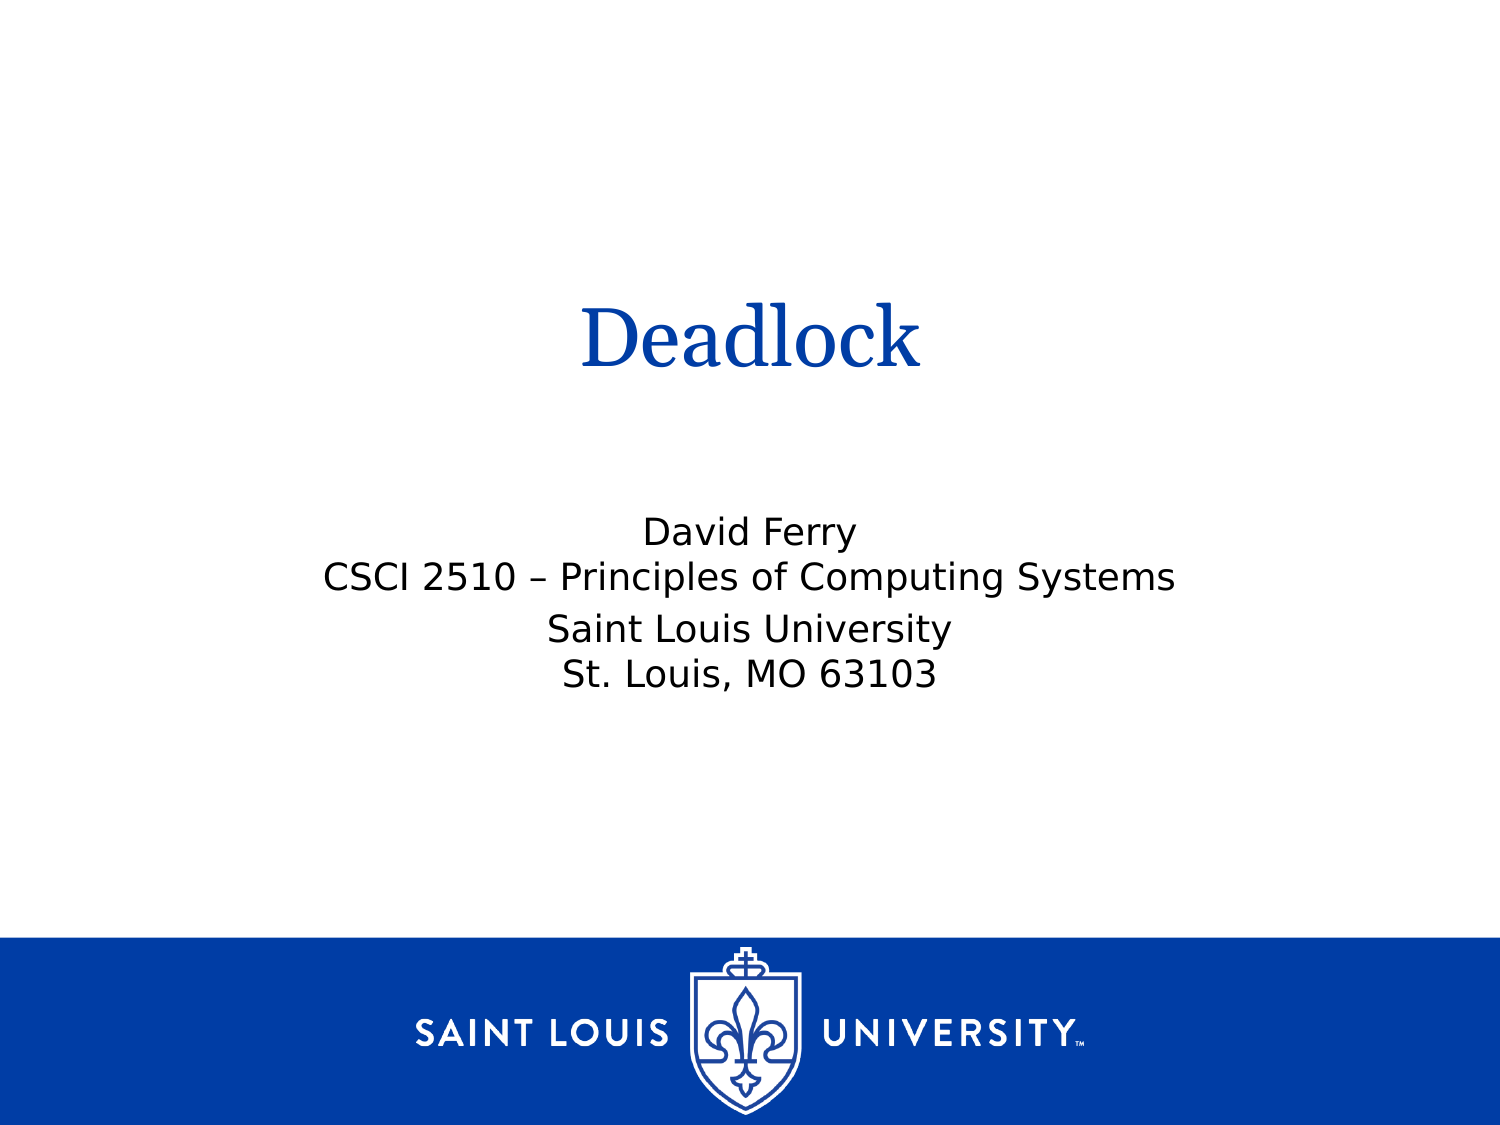

# Deadlock
David Ferry
CSCI 2510 – Principles of Computing Systems
Saint Louis University
St. Louis, MO 63103
CSCI 2510 - Prin. of Comp. Systems
1